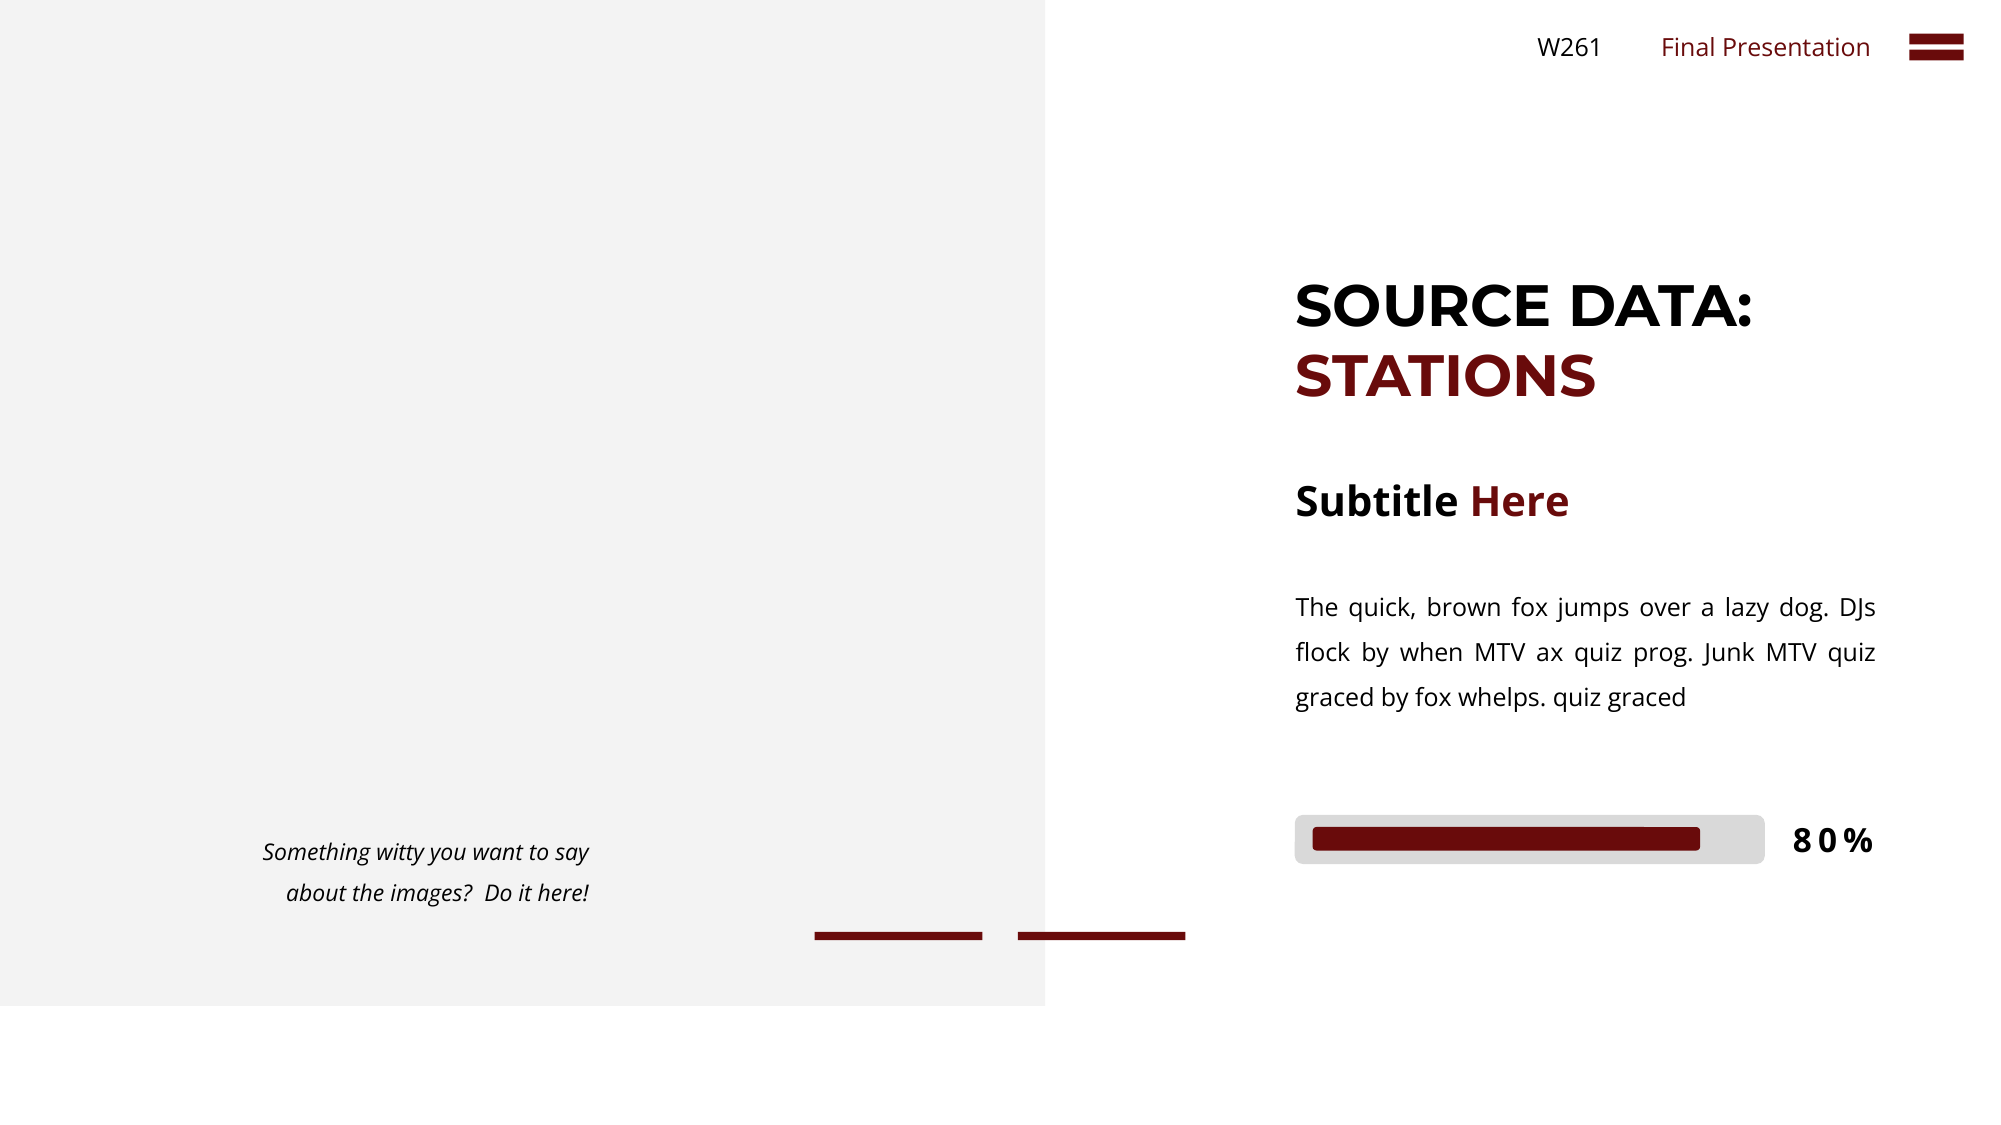

W261
Final Presentation

SOURCE DATA: STATIONS
Subtitle Here
The quick, brown fox jumps over a lazy dog. DJs flock by when MTV ax quiz prog. Junk MTV quiz graced by fox whelps. quiz graced

80%

Something witty you want to say about the images?  Do it here!